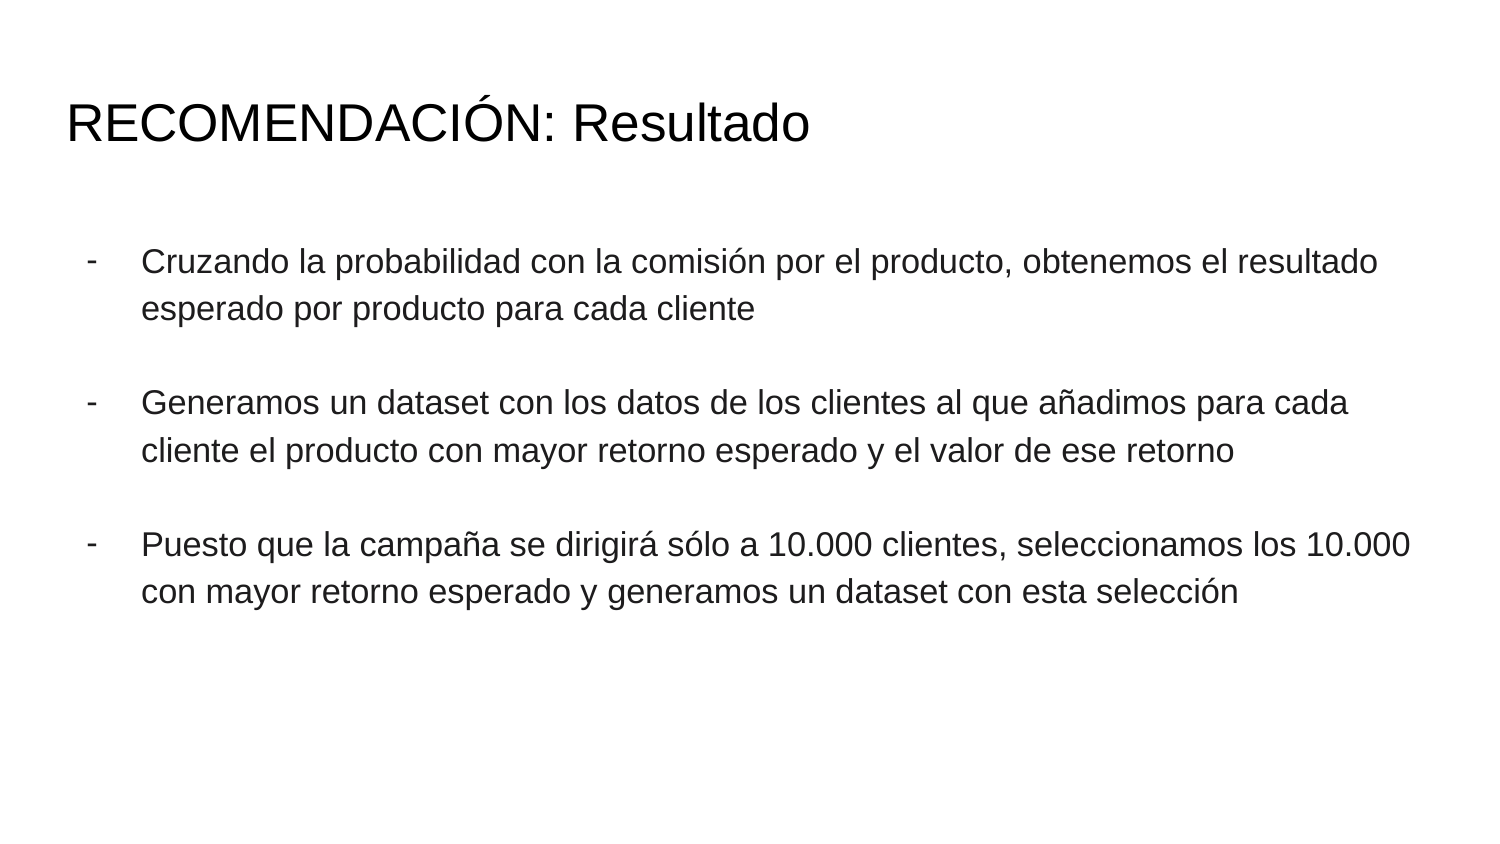

# RECOMENDACIÓN: Resultado

Cruzando la probabilidad con la comisión por el producto, obtenemos el resultado esperado por producto para cada cliente

Generamos un dataset con los datos de los clientes al que añadimos para cada cliente el producto con mayor retorno esperado y el valor de ese retorno

Puesto que la campaña se dirigirá sólo a 10.000 clientes, seleccionamos los 10.000 con mayor retorno esperado y generamos un dataset con esta selección